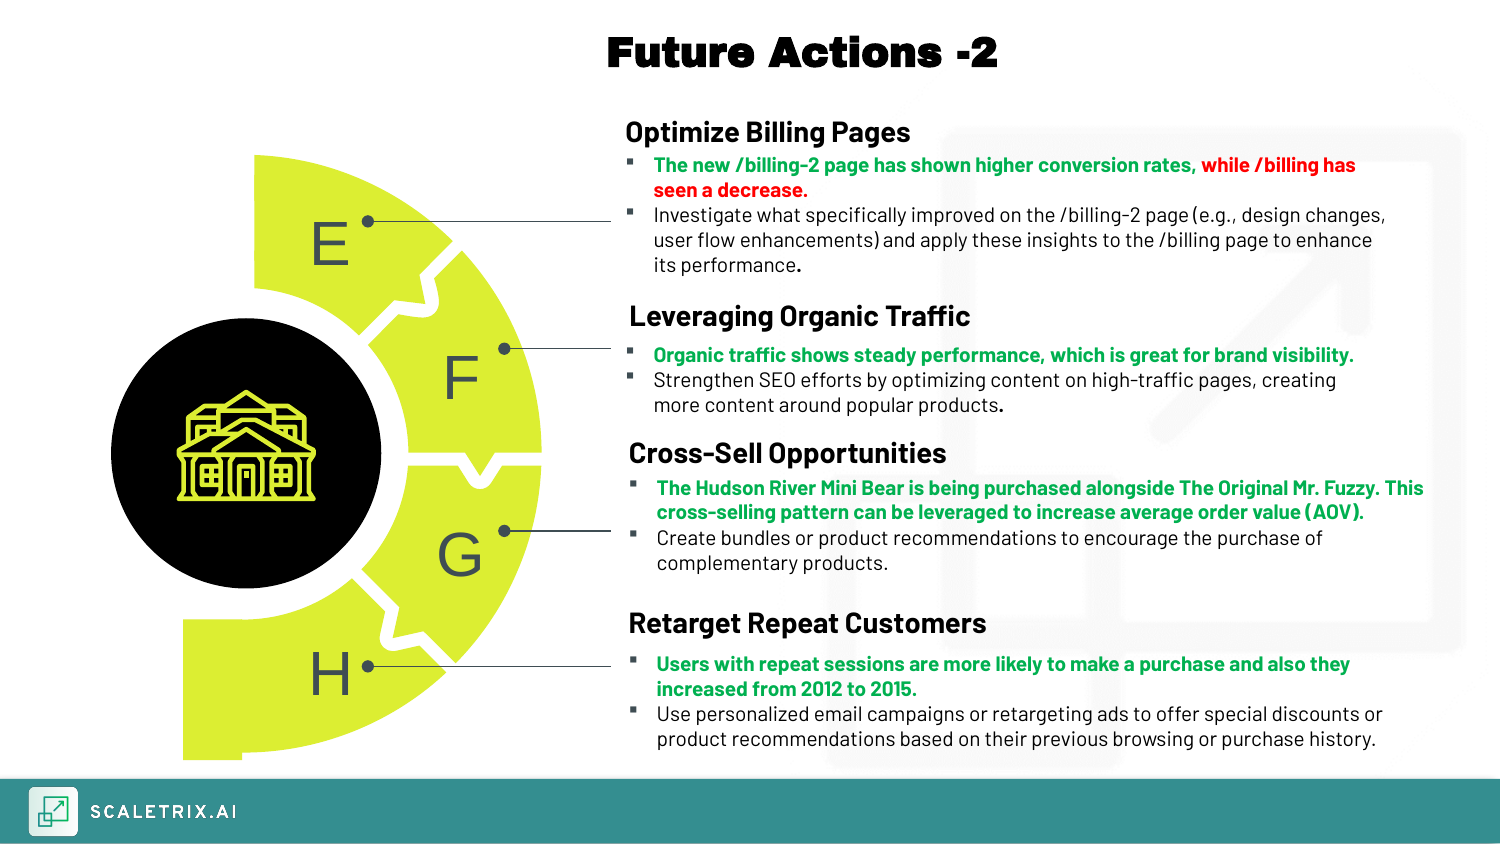

Future Actions -2
Optimize Billing Pages
The new /billing-2 page has shown higher conversion rates, while /billing has seen a decrease.
Investigate what specifically improved on the /billing-2 page (e.g., design changes, user flow enhancements) and apply these insights to the /billing page to enhance its performance.

E
Leveraging Organic Traffic
F
Organic traffic shows steady performance, which is great for brand visibility.
Strengthen SEO efforts by optimizing content on high-traffic pages, creating more content around popular products.
Cross-Sell Opportunities
The Hudson River Mini Bear is being purchased alongside The Original Mr. Fuzzy. This cross-selling pattern can be leveraged to increase average order value (AOV).
Create bundles or product recommendations to encourage the purchase of complementary products.

G
Retarget Repeat Customers
H
Users with repeat sessions are more likely to make a purchase and also they increased from 2012 to 2015.
Use personalized email campaigns or retargeting ads to offer special discounts or product recommendations based on their previous browsing or purchase history.